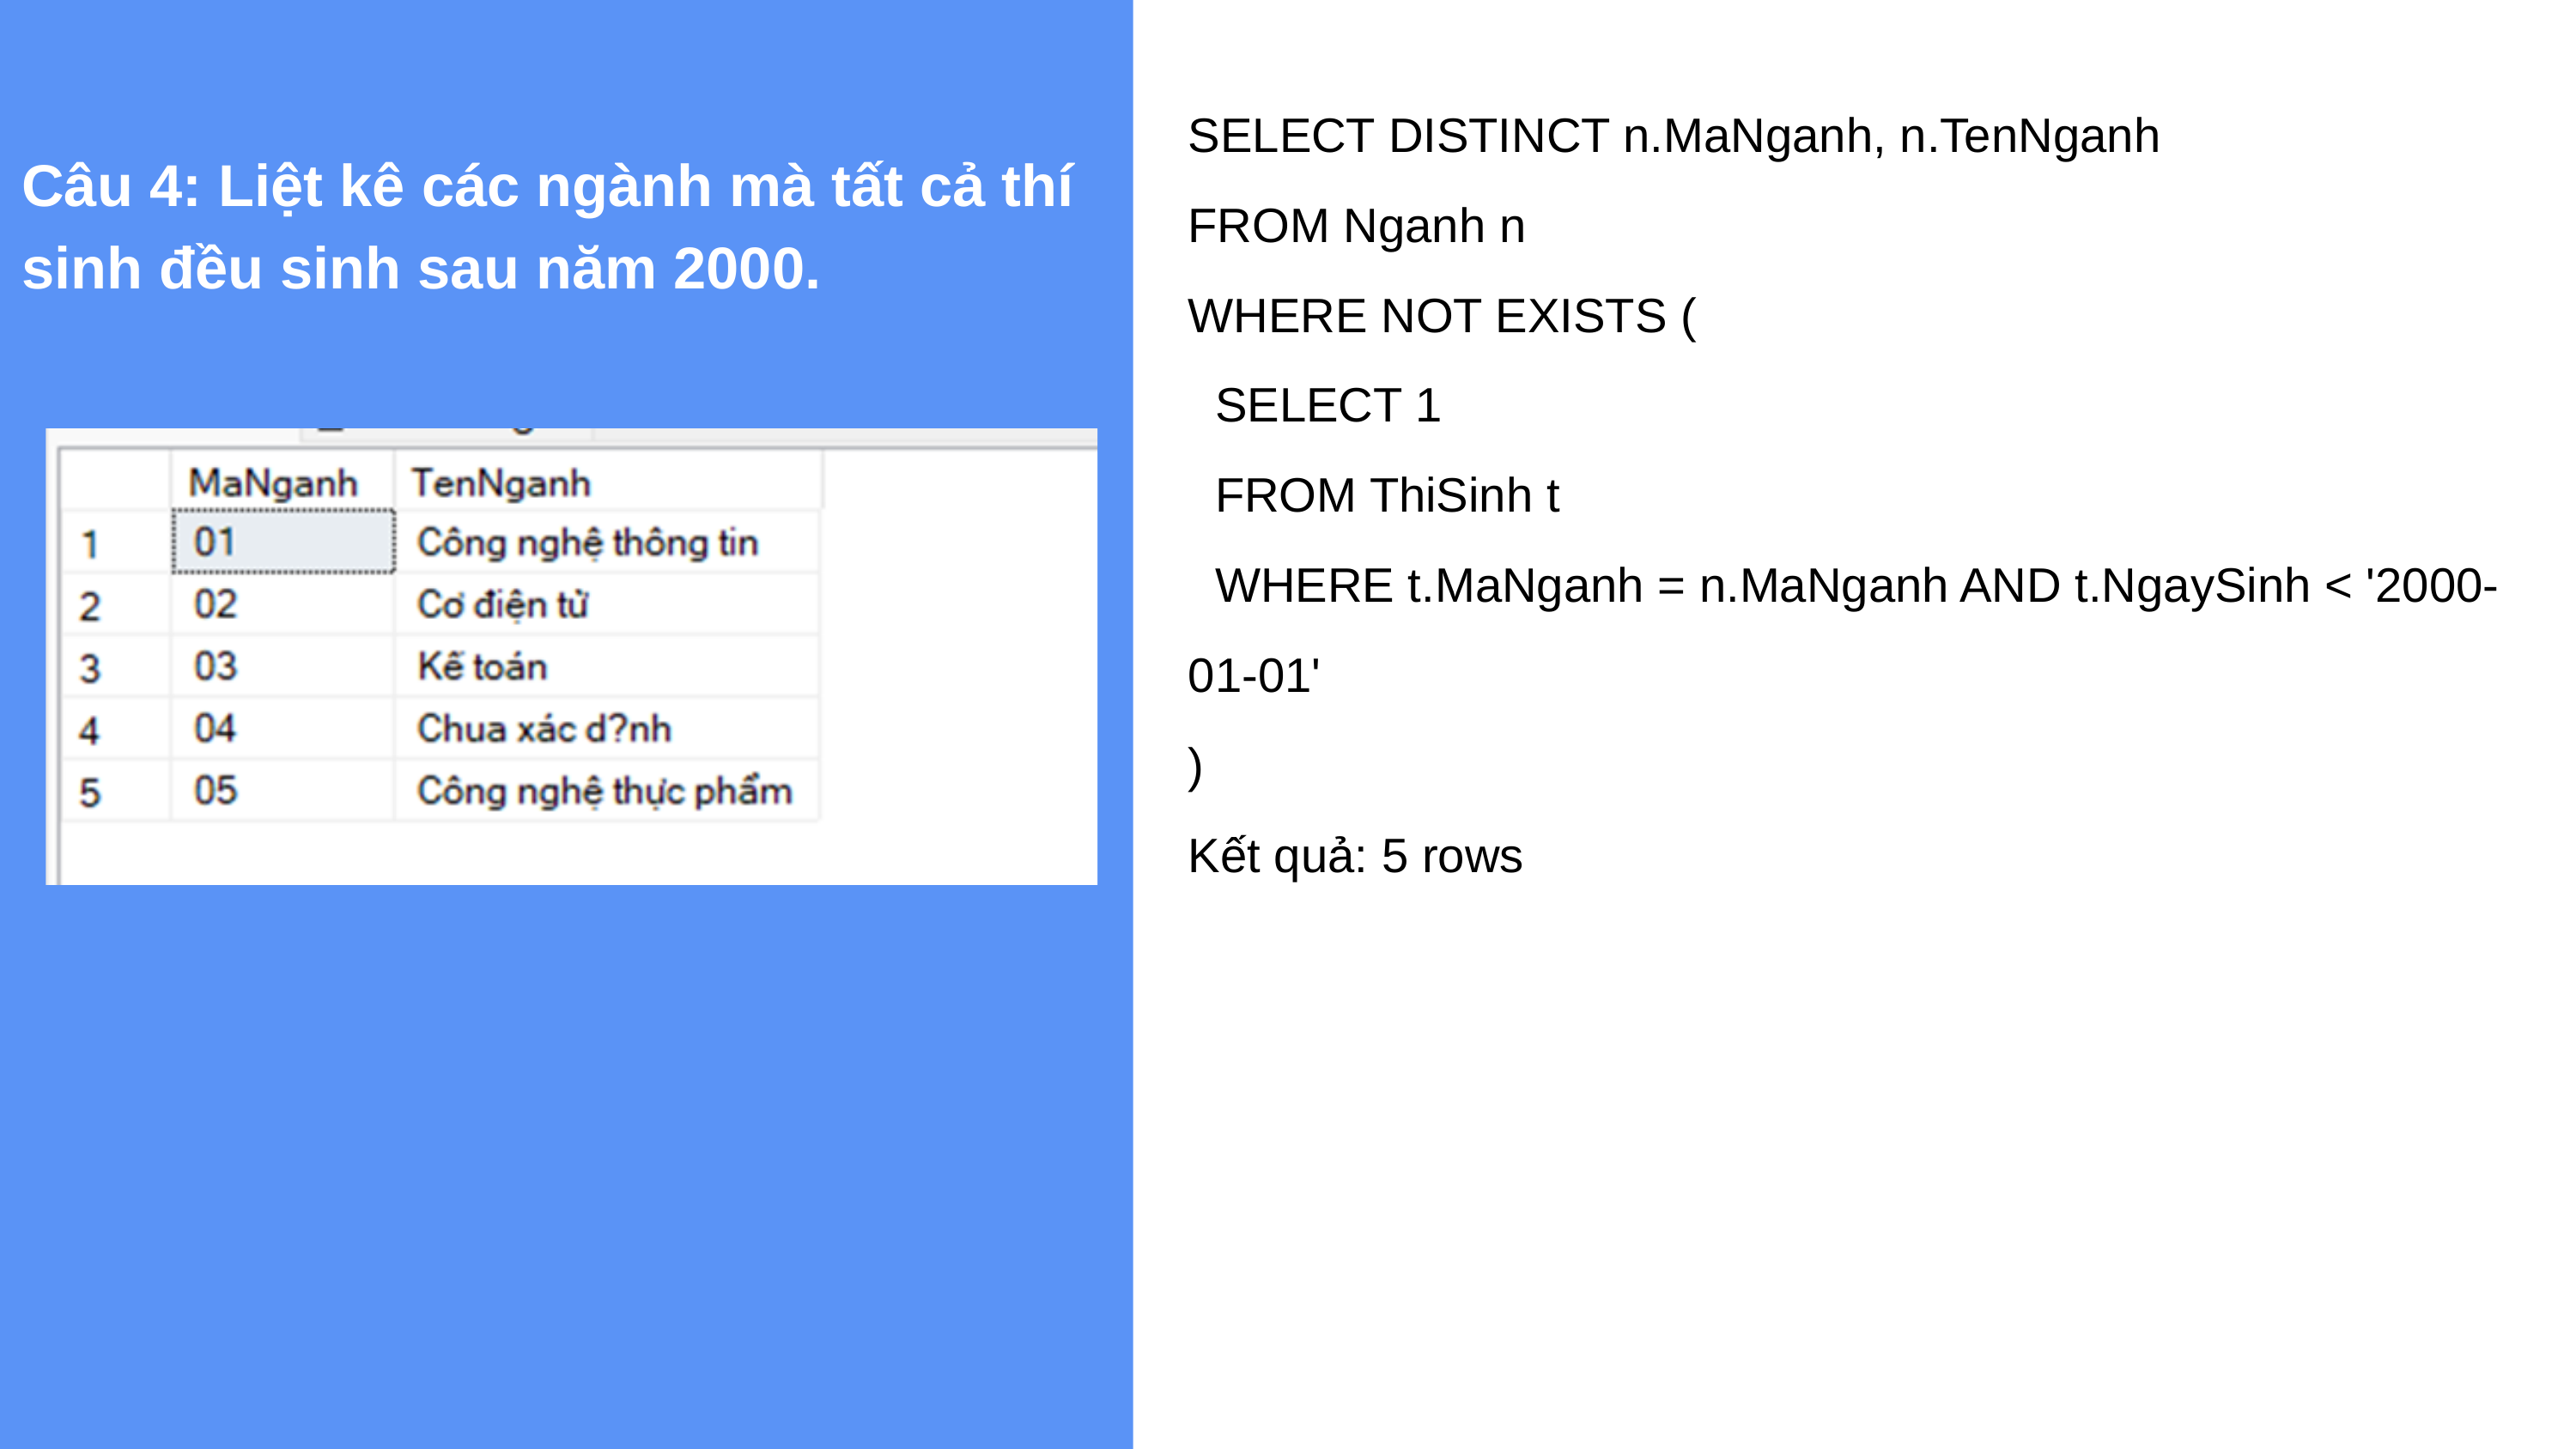

SELECT DISTINCT n.MaNganh, n.TenNganh
FROM Nganh n
WHERE NOT EXISTS (
  SELECT 1
  FROM ThiSinh t
  WHERE t.MaNganh = n.MaNganh AND t.NgaySinh < '2000-01-01'
)
Kết quả: 5 rows

Câu 4: Liệt kê các ngành mà tất cả thí sinh đều sinh sau năm 2000.